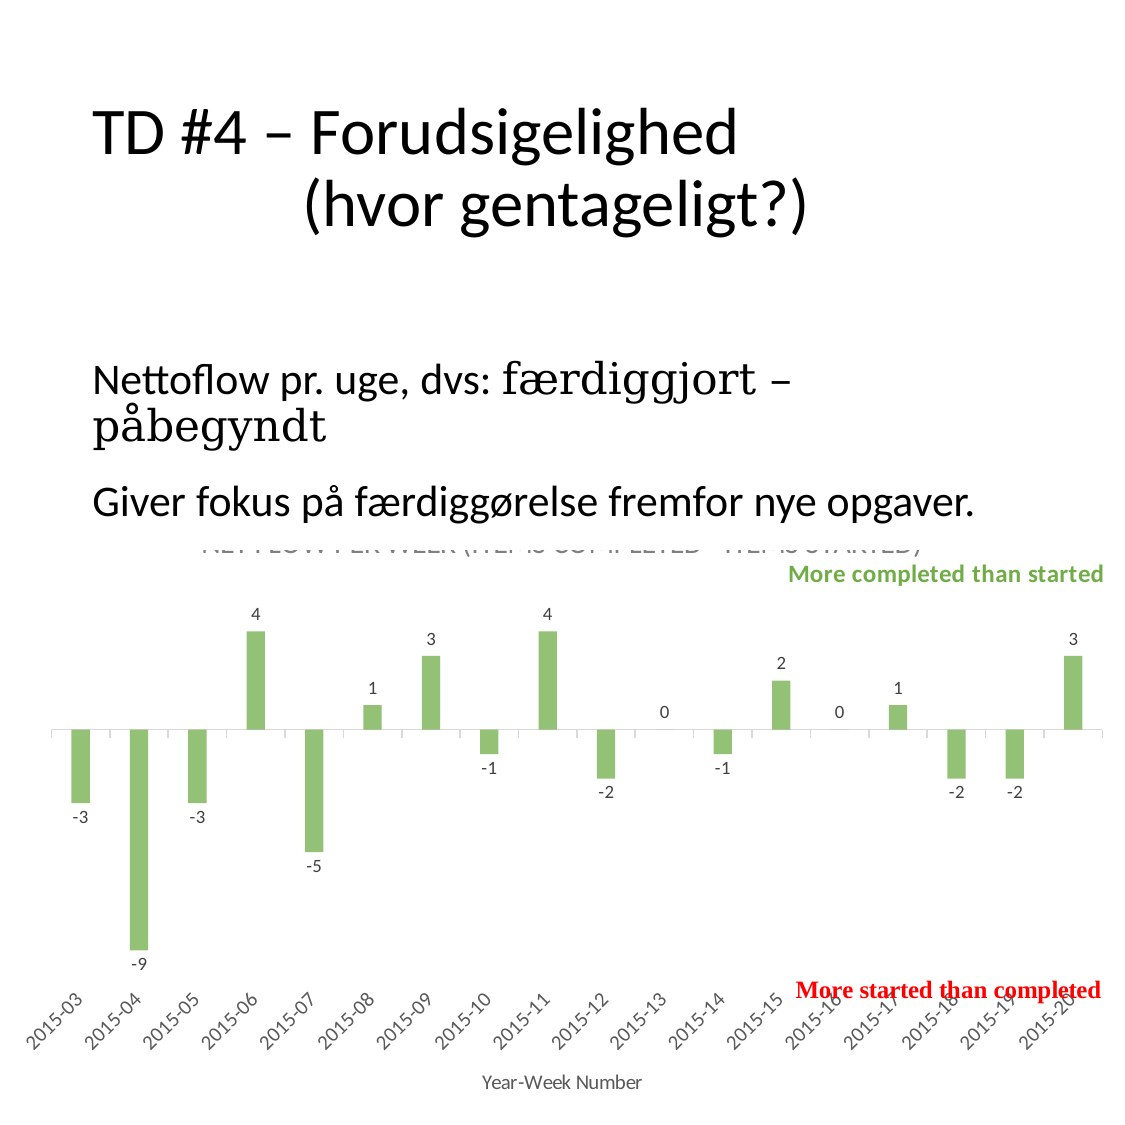

# TD #4 – Forudsigelighed (hvor gentageligt?)
Nettoflow pr. uge, dvs: færdiggjort – påbegyndt
Giver fokus på færdiggørelse fremfor nye opgaver.

### Chart: NET FLOW PER WEEK (ITEMS COMPLETED - ITEMS STARTED)

| Category | Delta |
|---|---|
| 2015-03 | -3.0 |
| 2015-04 | -9.0 |
| 2015-05 | -3.0 |
| 2015-06 | 4.0 |
| 2015-07 | -5.0 |
| 2015-08 | 1.0 |
| 2015-09 | 3.0 |
| 2015-10 | -1.0 |
| 2015-11 | 4.0 |
| 2015-12 | -2.0 |
| 2015-13 | 0.0 |
| 2015-14 | -1.0 |
| 2015-15 | 2.0 |
| 2015-16 | 0.0 |
| 2015-17 | 1.0 |
| 2015-18 | -2.0 |
| 2015-19 | -2.0 |
| 2015-20 | 3.0 |